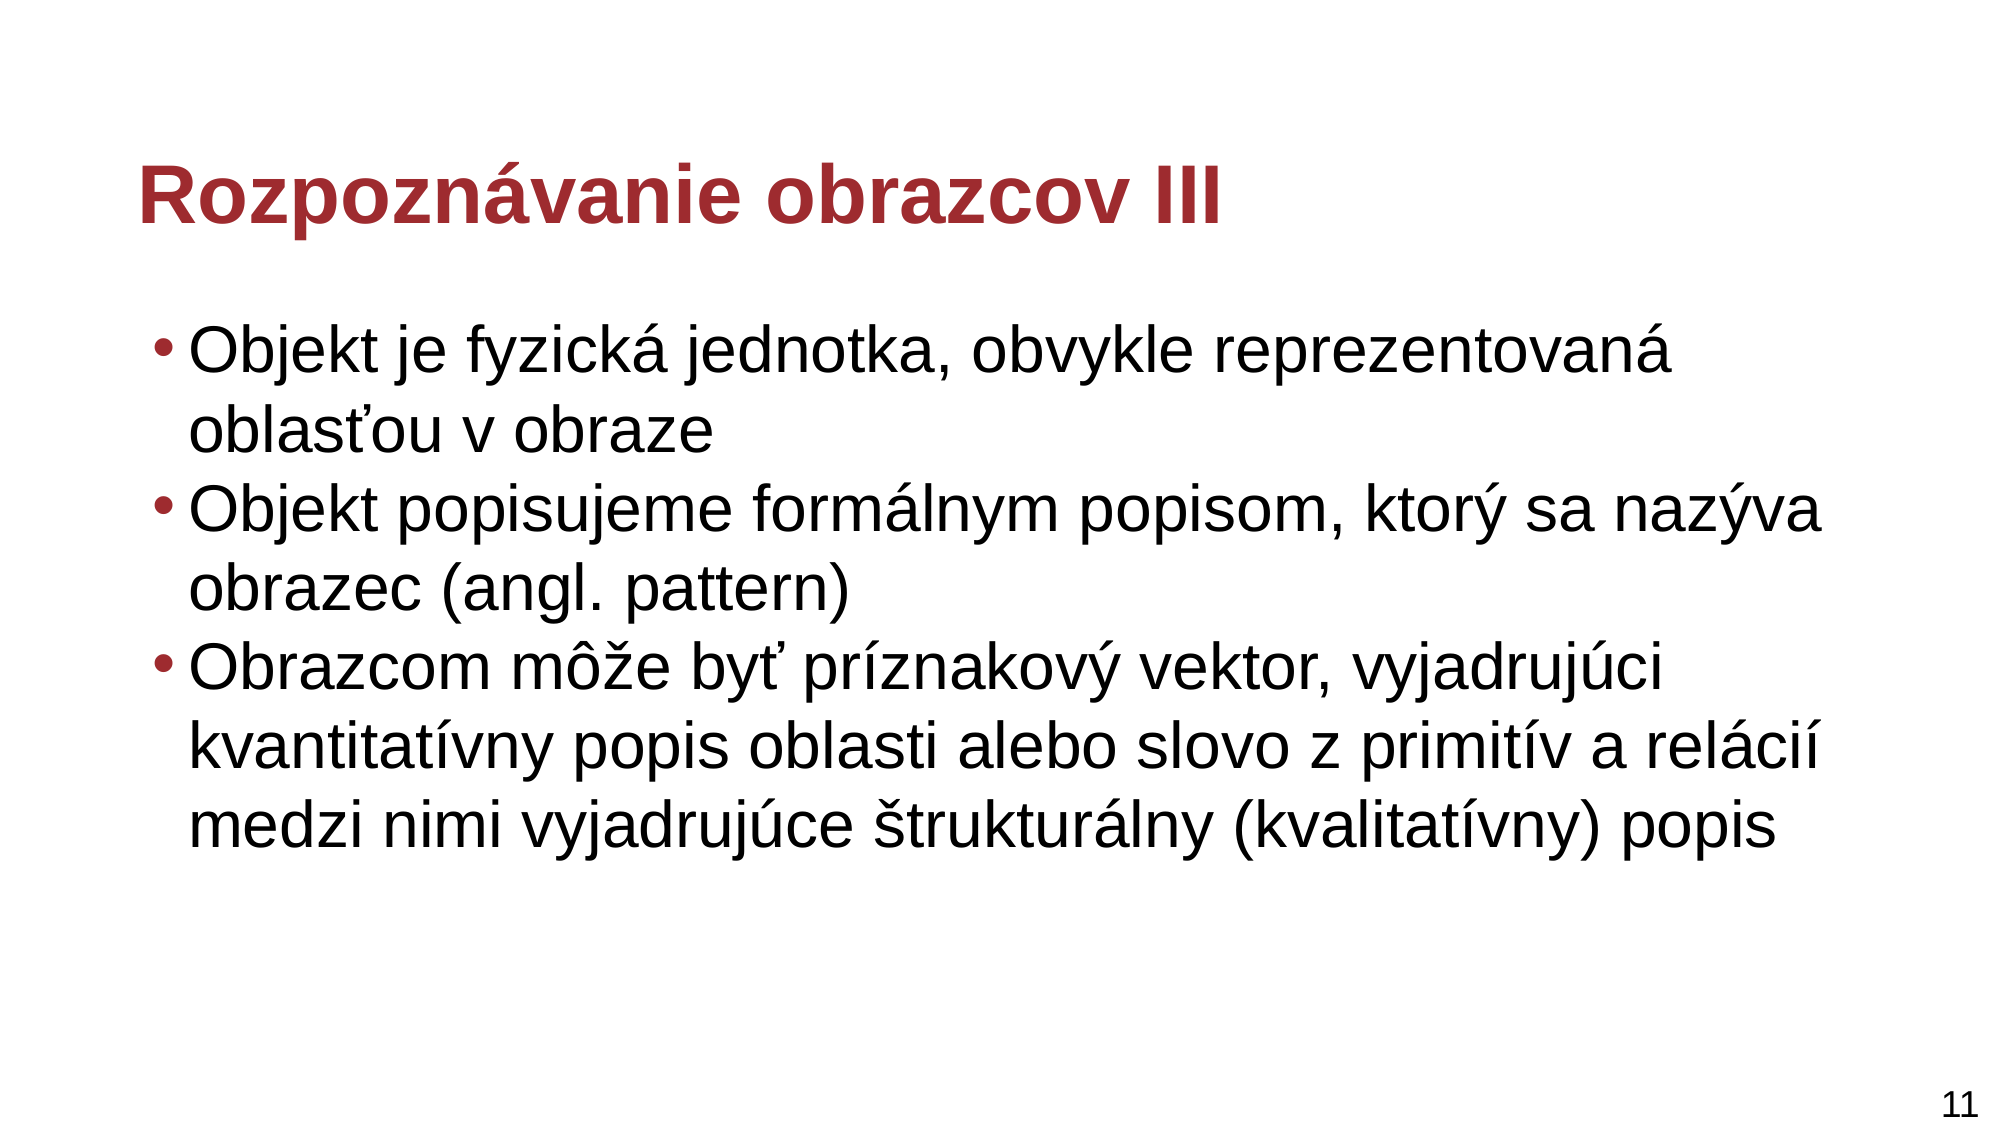

# Rozpoznávanie obrazcov III
Objekt je fyzická jednotka, obvykle reprezentovaná oblasťou v obraze
Objekt popisujeme formálnym popisom, ktorý sa nazýva obrazec (angl. pattern)
Obrazcom môže byť príznakový vektor, vyjadrujúci kvantitatívny popis oblasti alebo slovo z primitív a relácií medzi nimi vyjadrujúce štrukturálny (kvalitatívny) popis